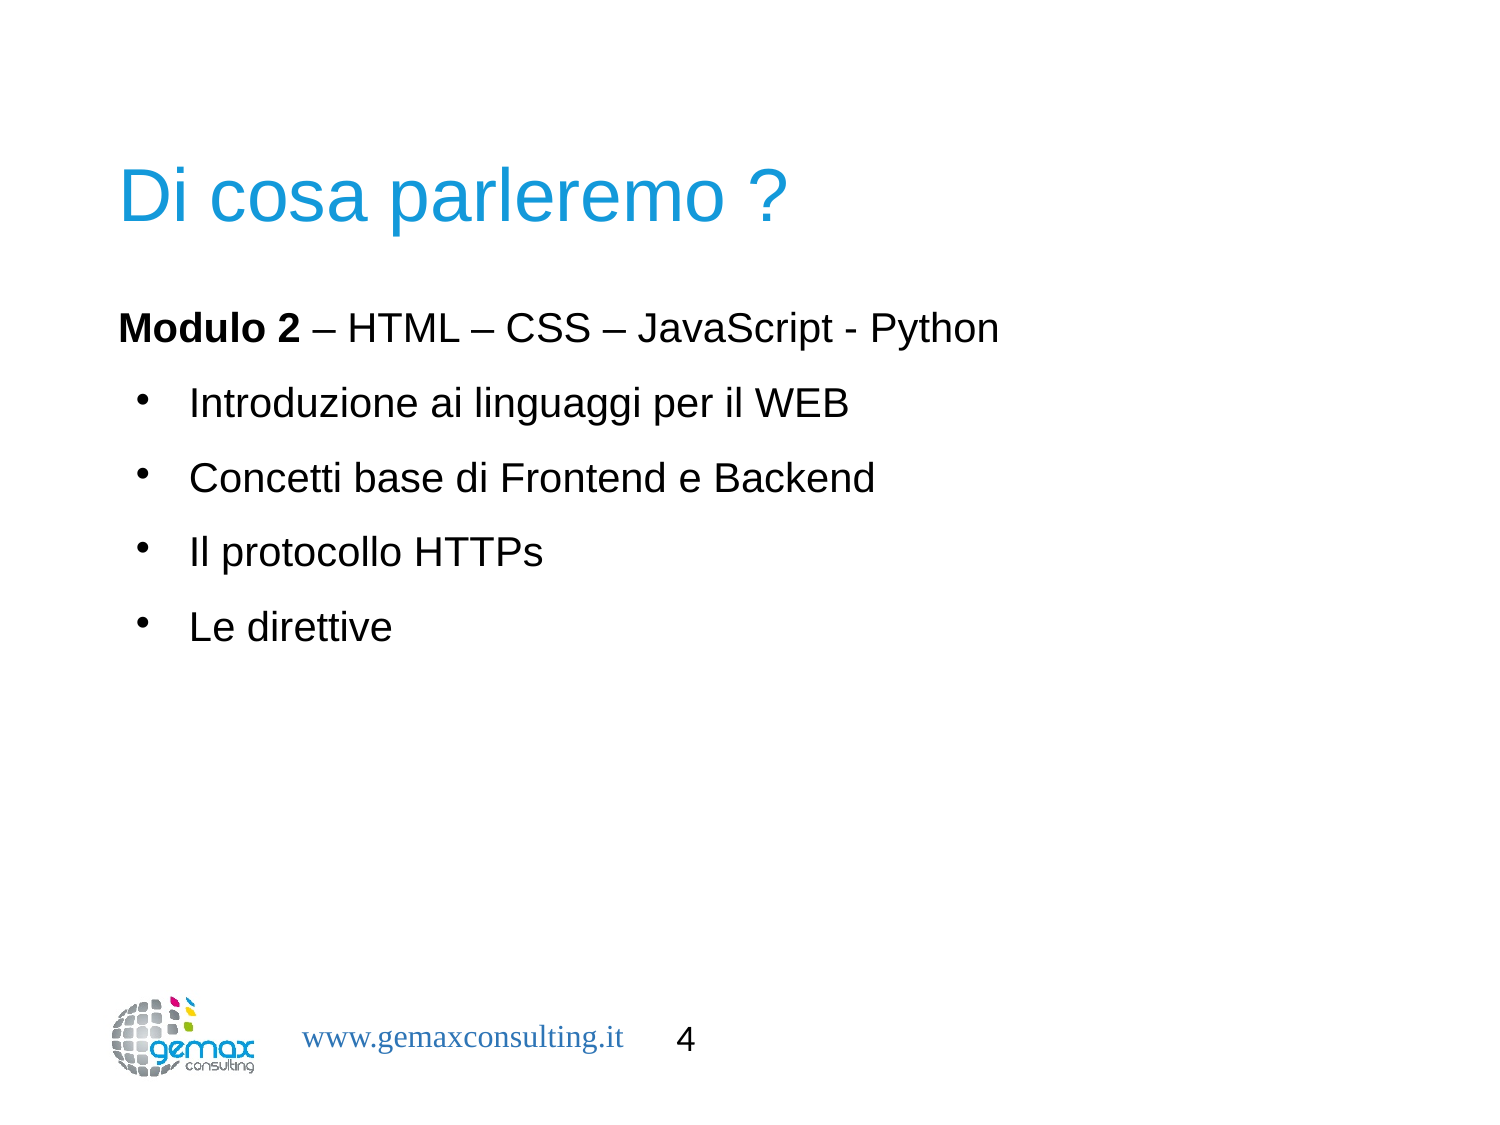

# Di cosa parleremo ?
Modulo 2 – HTML – CSS – JavaScript - Python
Introduzione ai linguaggi per il WEB
Concetti base di Frontend e Backend
Il protocollo HTTPs
Le direttive
4